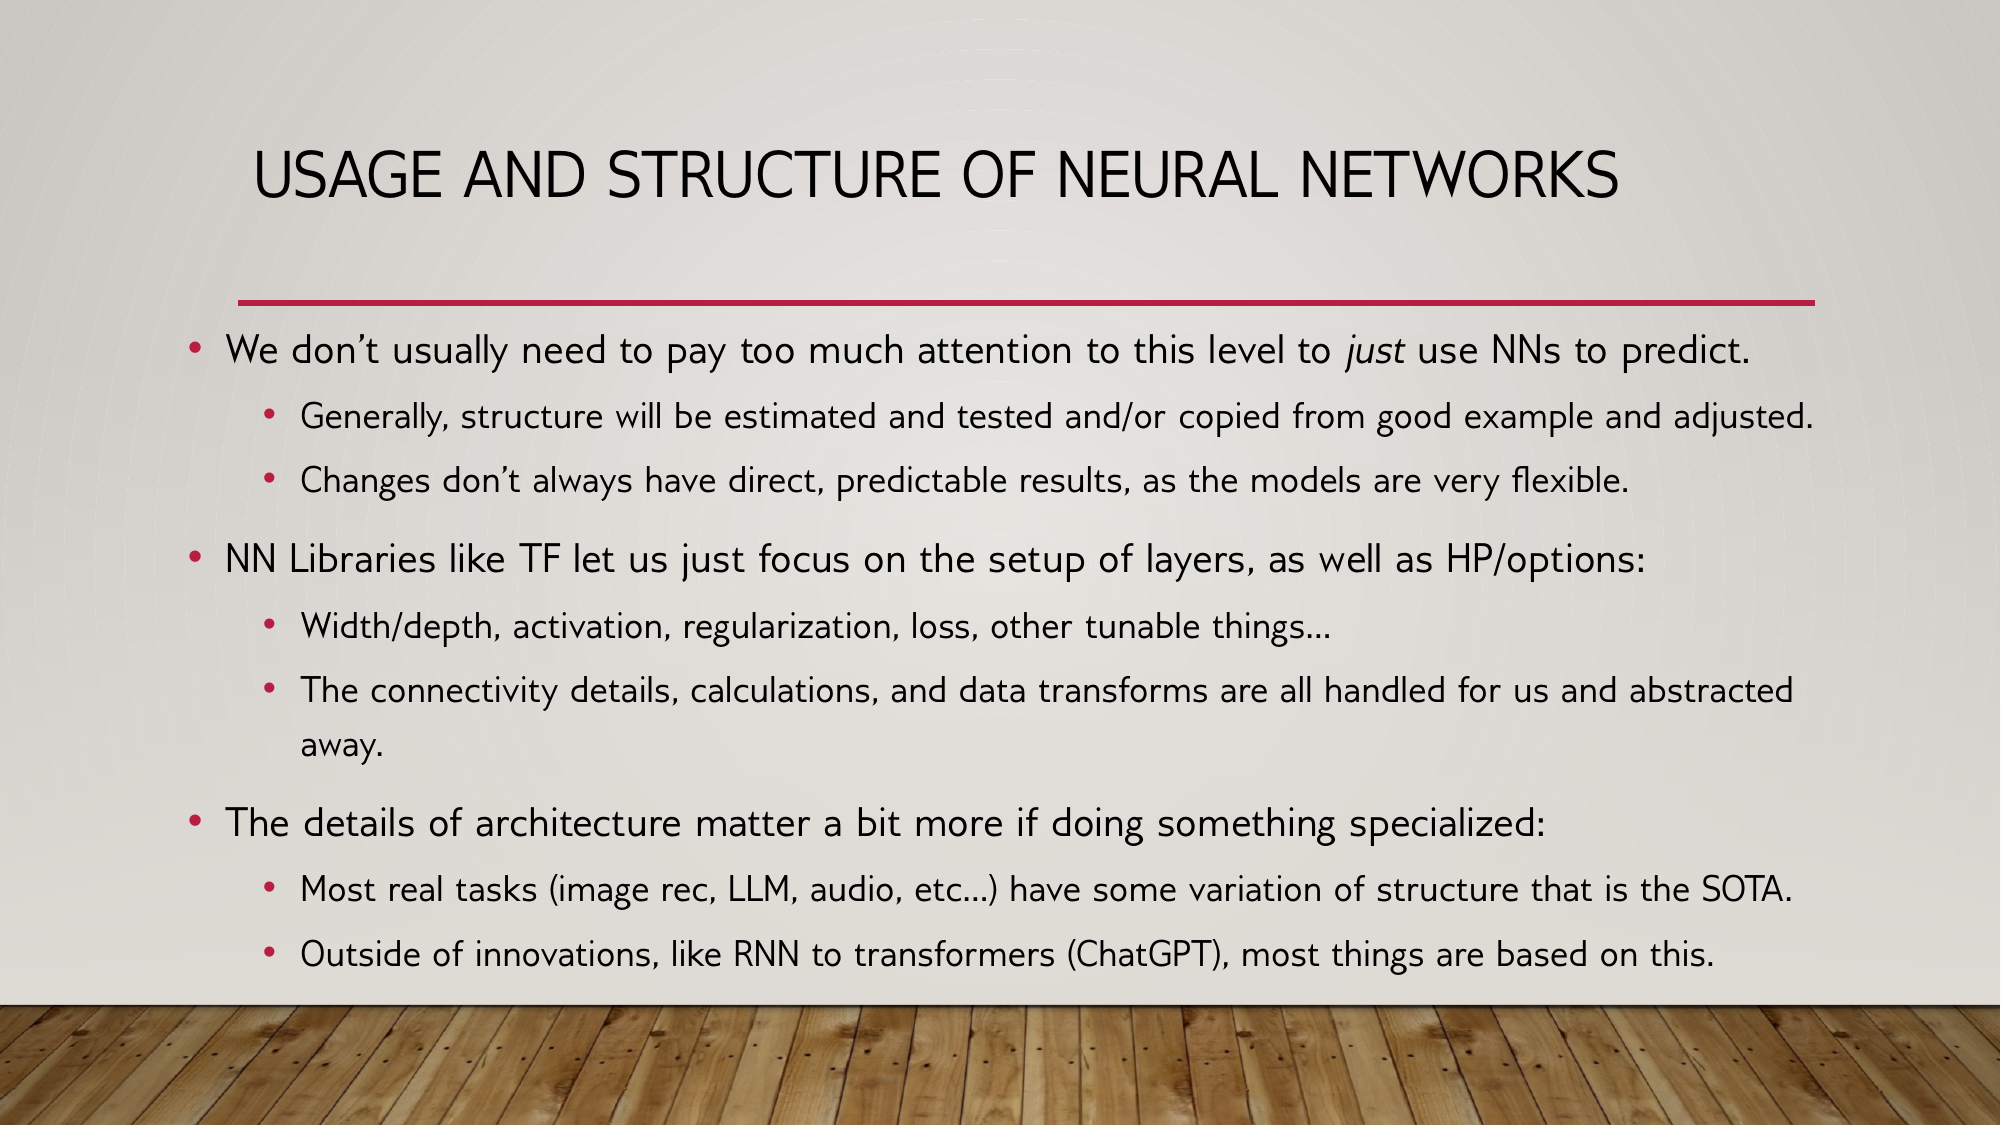

# Usage and structure of Neural Networks
We don’t usually need to pay too much attention to this level to just use NNs to predict.
Generally, structure will be estimated and tested and/or copied from good example and adjusted.
Changes don’t always have direct, predictable results, as the models are very flexible.
NN Libraries like TF let us just focus on the setup of layers, as well as HP/options:
Width/depth, activation, regularization, loss, other tunable things…
The connectivity details, calculations, and data transforms are all handled for us and abstracted away.
The details of architecture matter a bit more if doing something specialized:
Most real tasks (image rec, LLM, audio, etc…) have some variation of structure that is the SOTA.
Outside of innovations, like RNN to transformers (ChatGPT), most things are based on this.